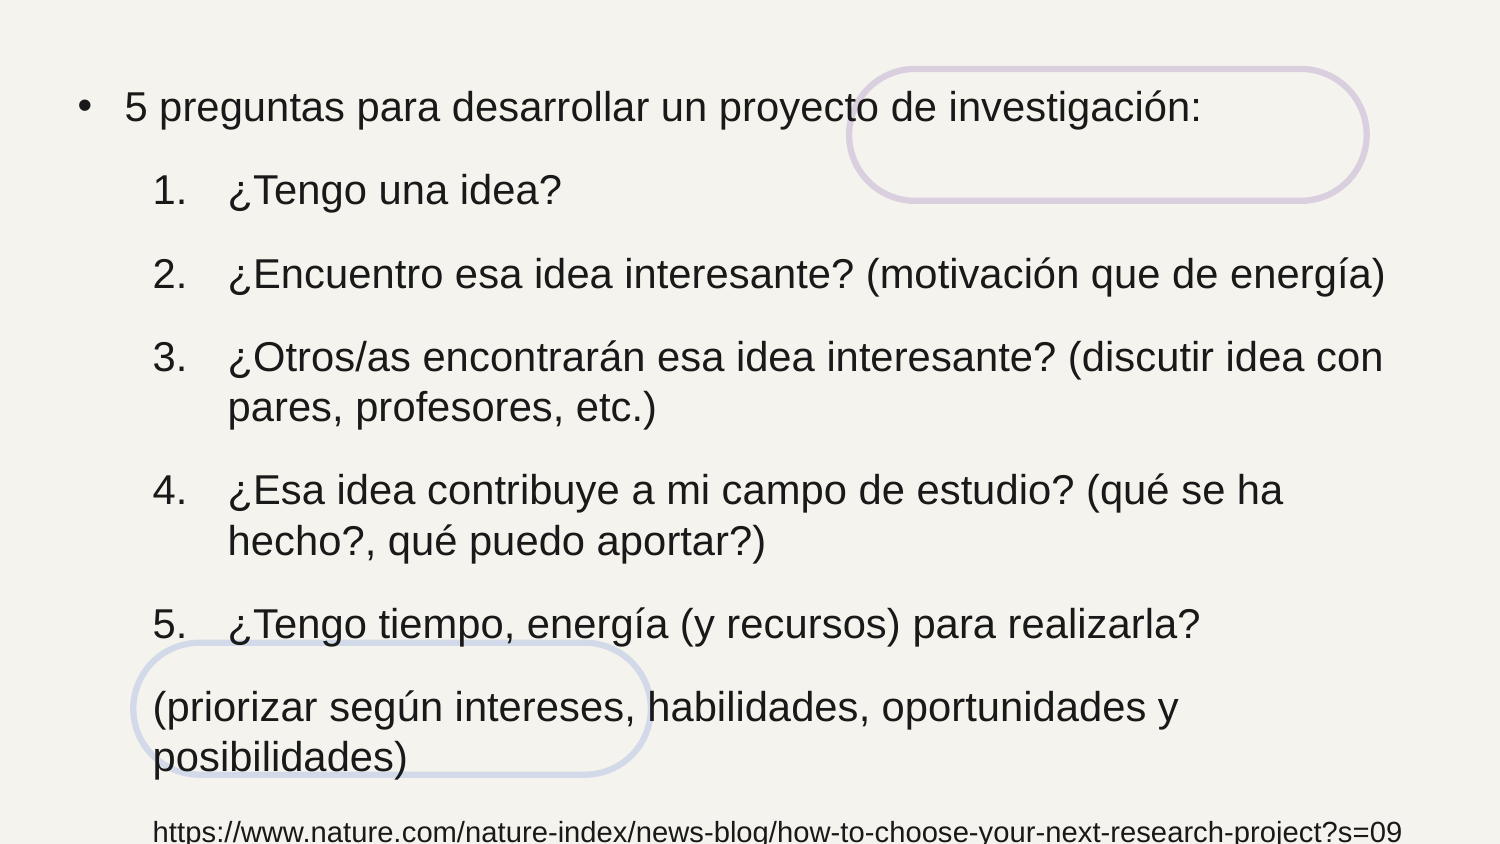

5 preguntas para desarrollar un proyecto de investigación:
¿Tengo una idea?
¿Encuentro esa idea interesante? (motivación que de energía)
¿Otros/as encontrarán esa idea interesante? (discutir idea con pares, profesores, etc.)
¿Esa idea contribuye a mi campo de estudio? (qué se ha hecho?, qué puedo aportar?)
¿Tengo tiempo, energía (y recursos) para realizarla?
(priorizar según intereses, habilidades, oportunidades y posibilidades)
https://www.nature.com/nature-index/news-blog/how-to-choose-your-next-research-project?s=09